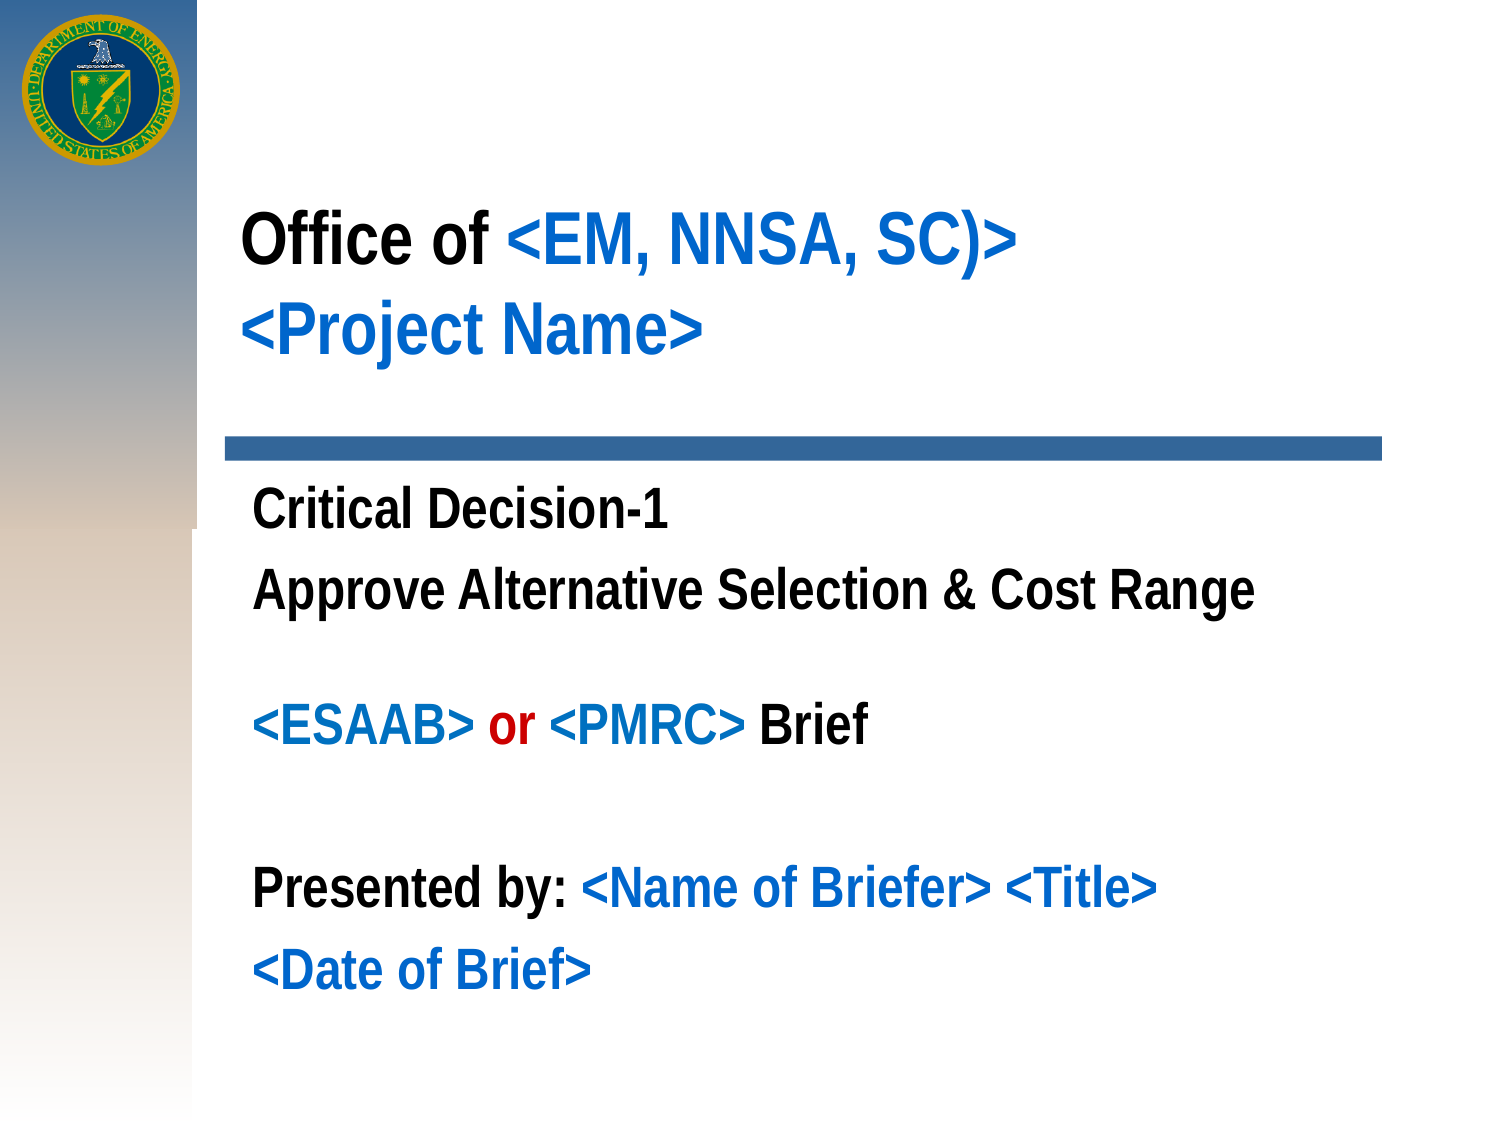

# Office of <EM, NNSA, SC)> <Project Name>
Critical Decision-1
Approve Alternative Selection & Cost Range

<ESAAB> or <PMRC> Brief

Presented by: <Name of Briefer> <Title>
<Date of Brief>